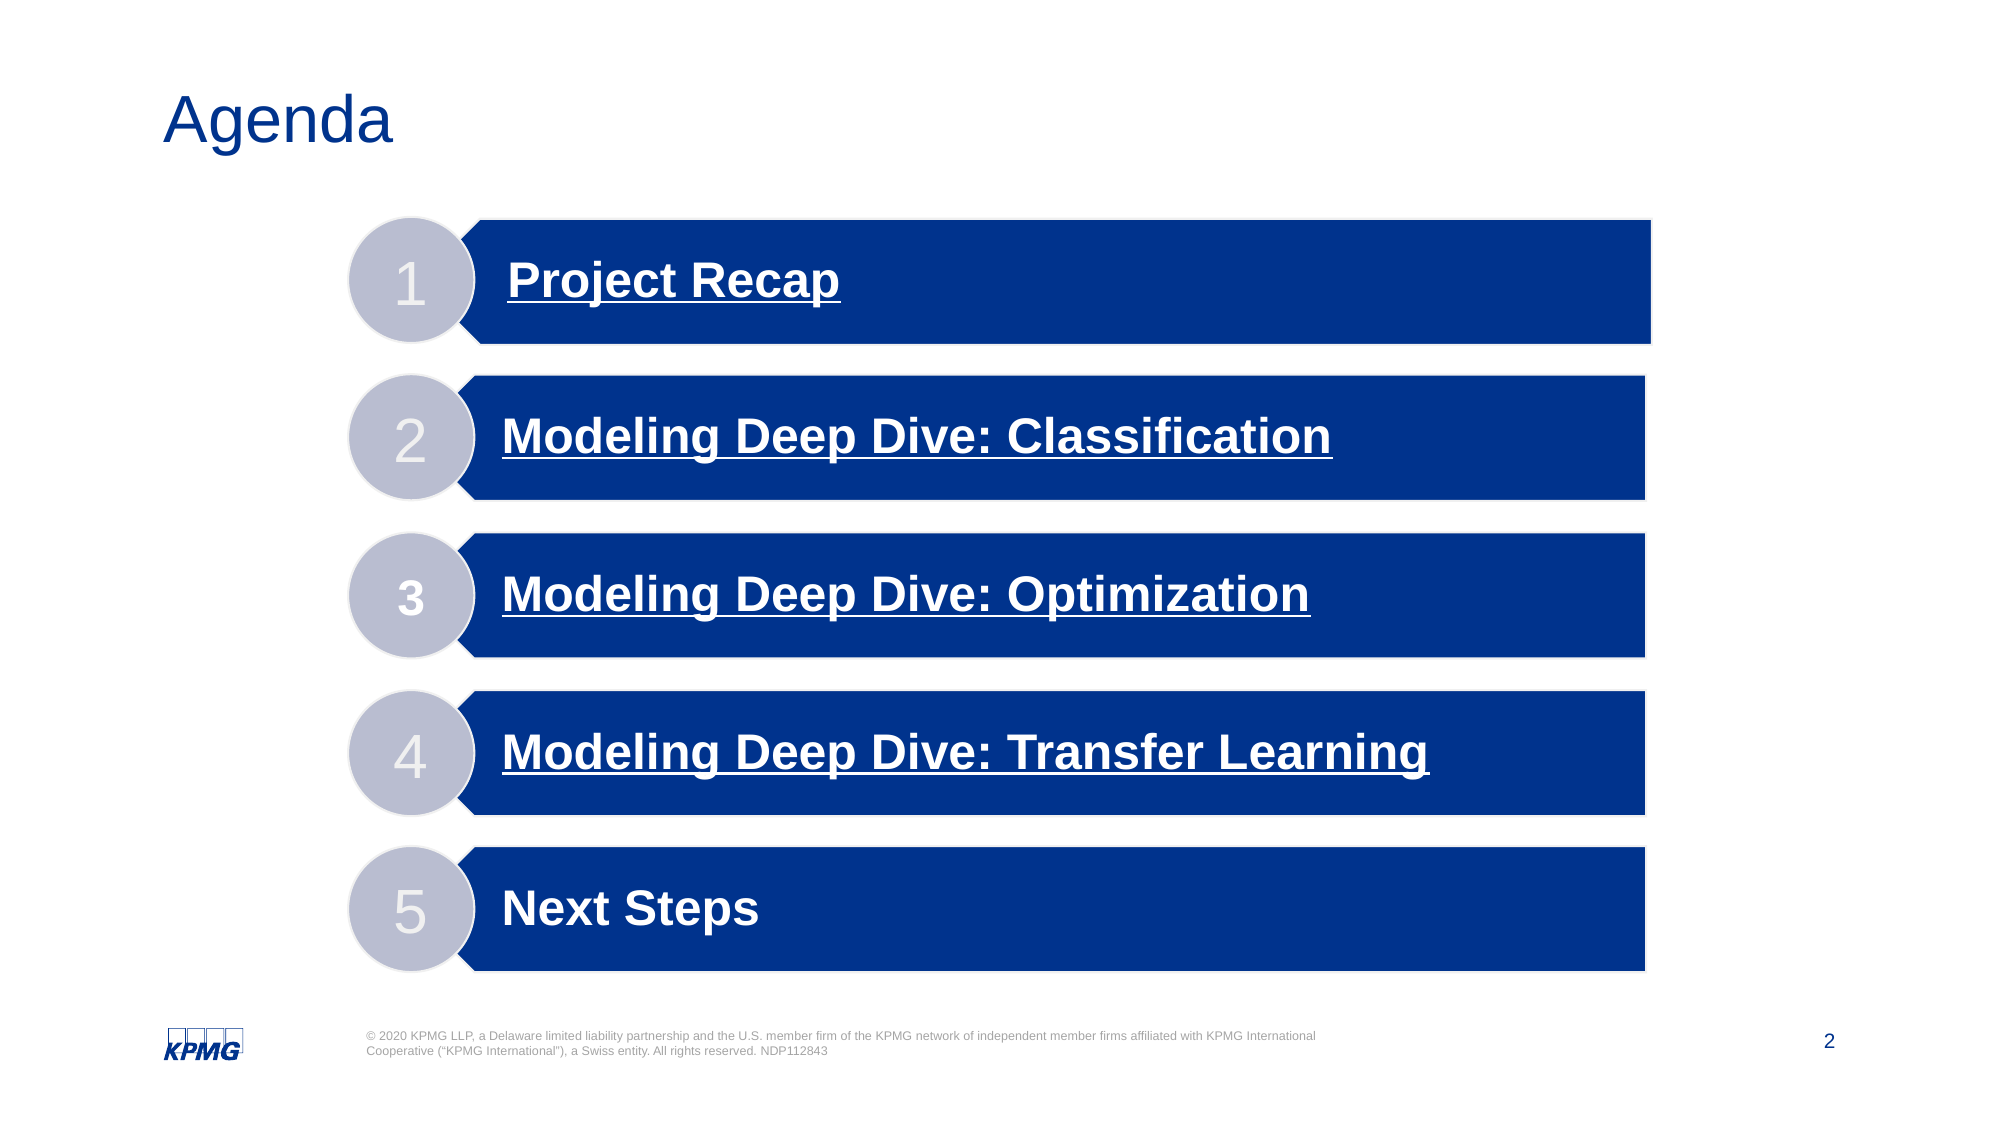

# Agenda
1
Project Recap

2
Modeling Deep Dive: Classification

3
Modeling Deep Dive: Optimization

4
Modeling Deep Dive: Transfer Learning

5
Next Steps